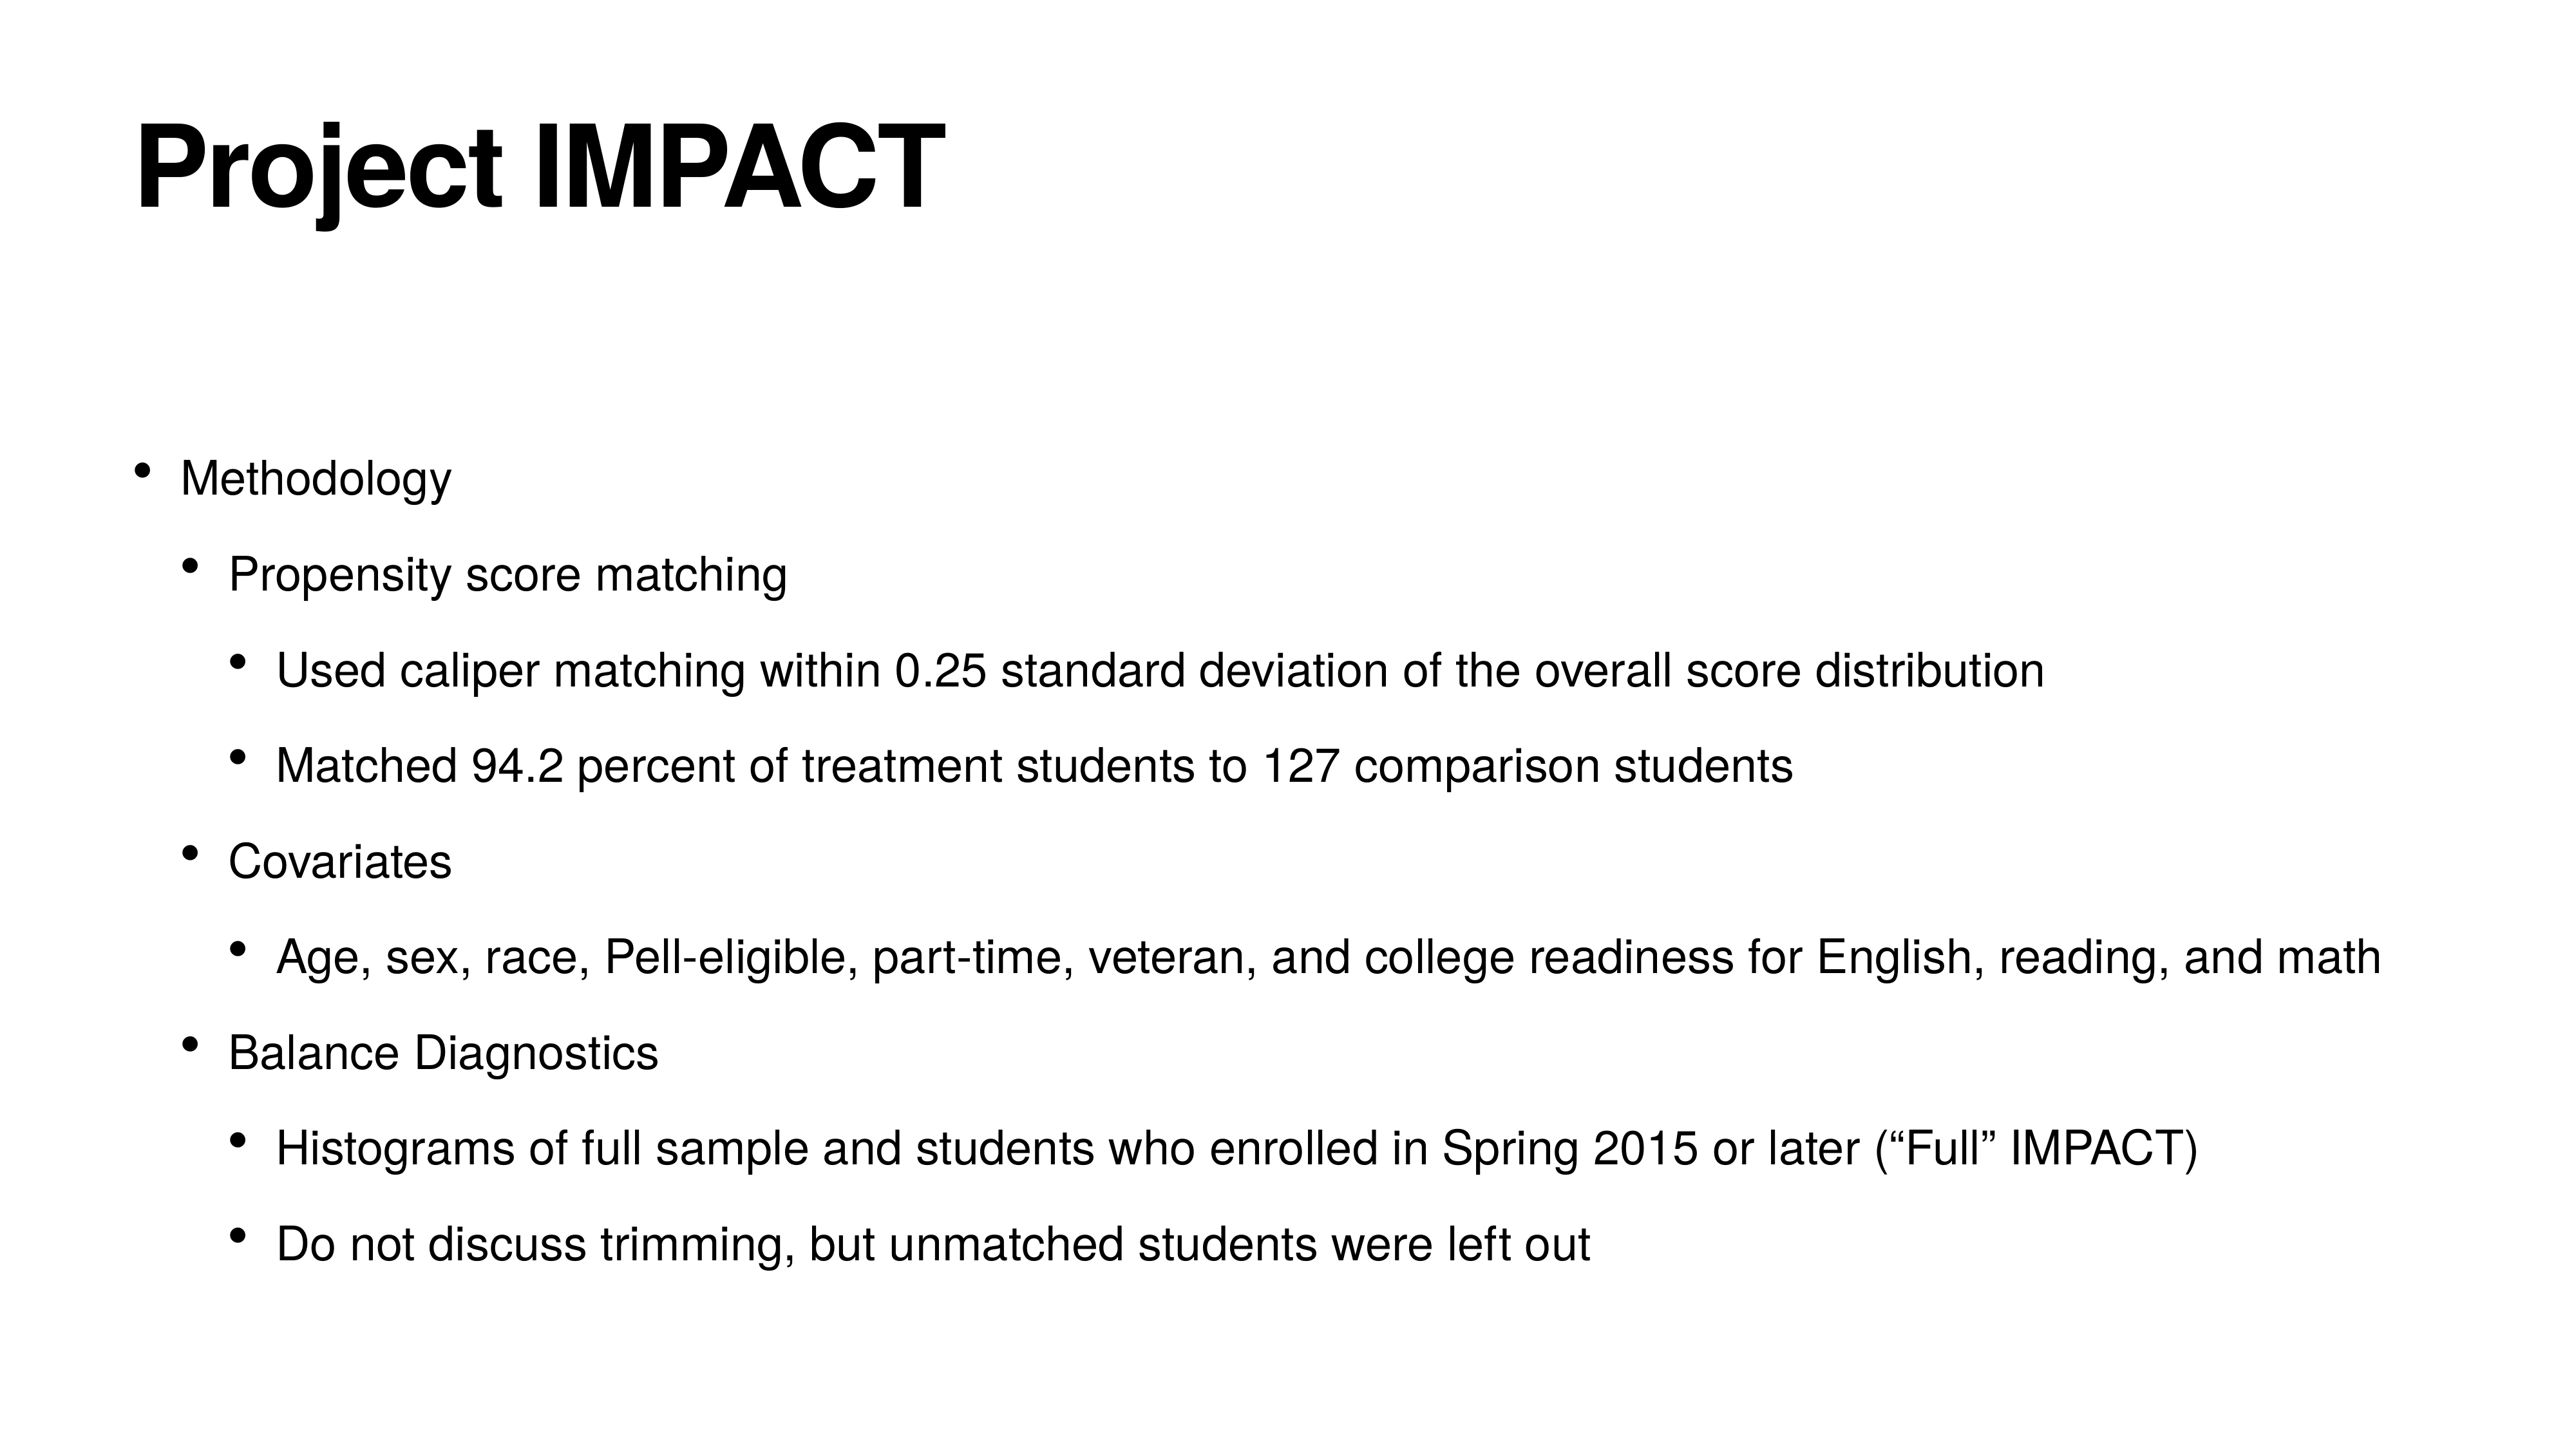

# Project IMPACT
Methodology
Propensity score matching
Used caliper matching within 0.25 standard deviation of the overall score distribution
Matched 94.2 percent of treatment students to 127 comparison students
Covariates
Age, sex, race, Pell-eligible, part-time, veteran, and college readiness for English, reading, and math
Balance Diagnostics
Histograms of full sample and students who enrolled in Spring 2015 or later (“Full” IMPACT)
Do not discuss trimming, but unmatched students were left out